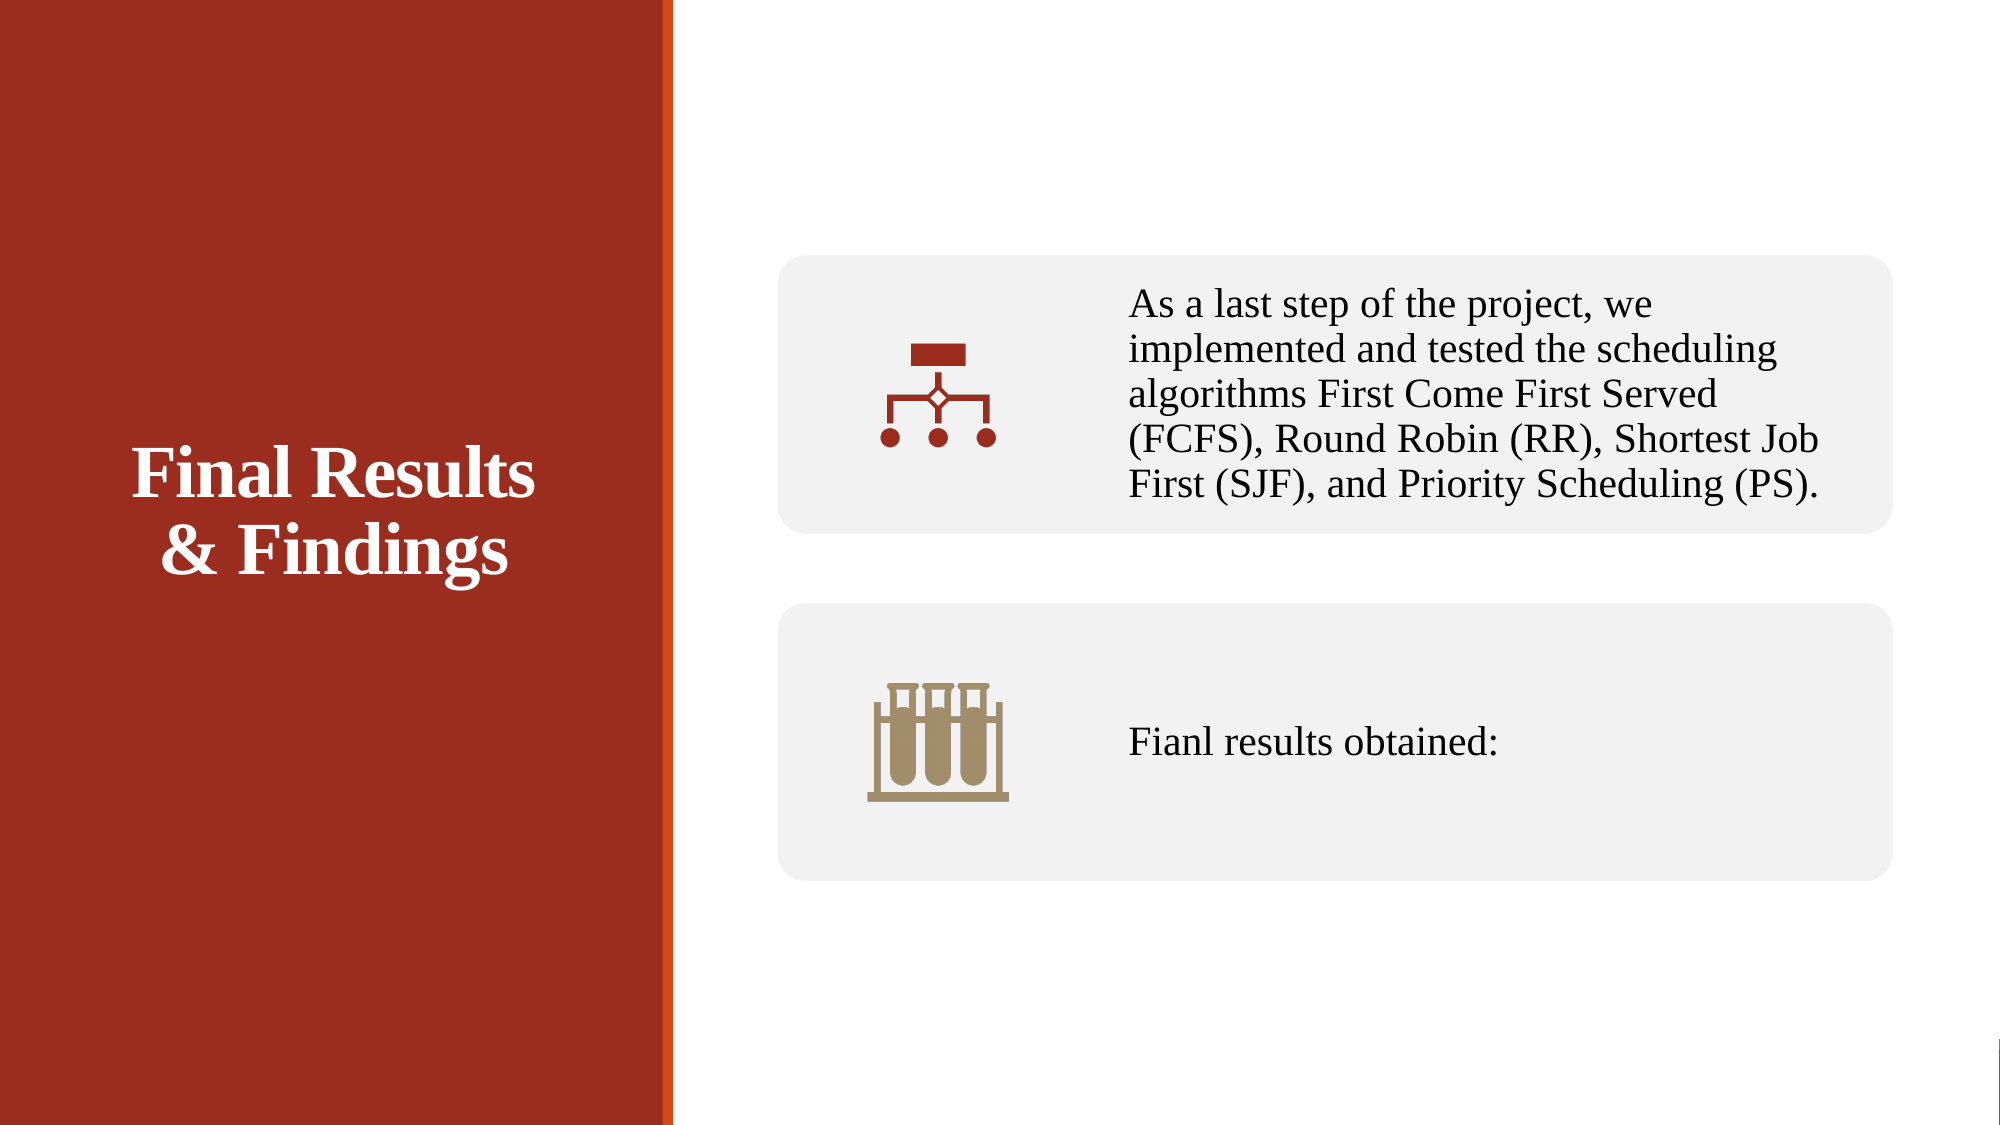

# Final Results & Findings
As a last step of the project, we implemented and tested the scheduling algorithms First Come First Served (FCFS), Round Robin (RR), Shortest Job First (SJF), and Priority Scheduling (PS).
Fianl results obtained: